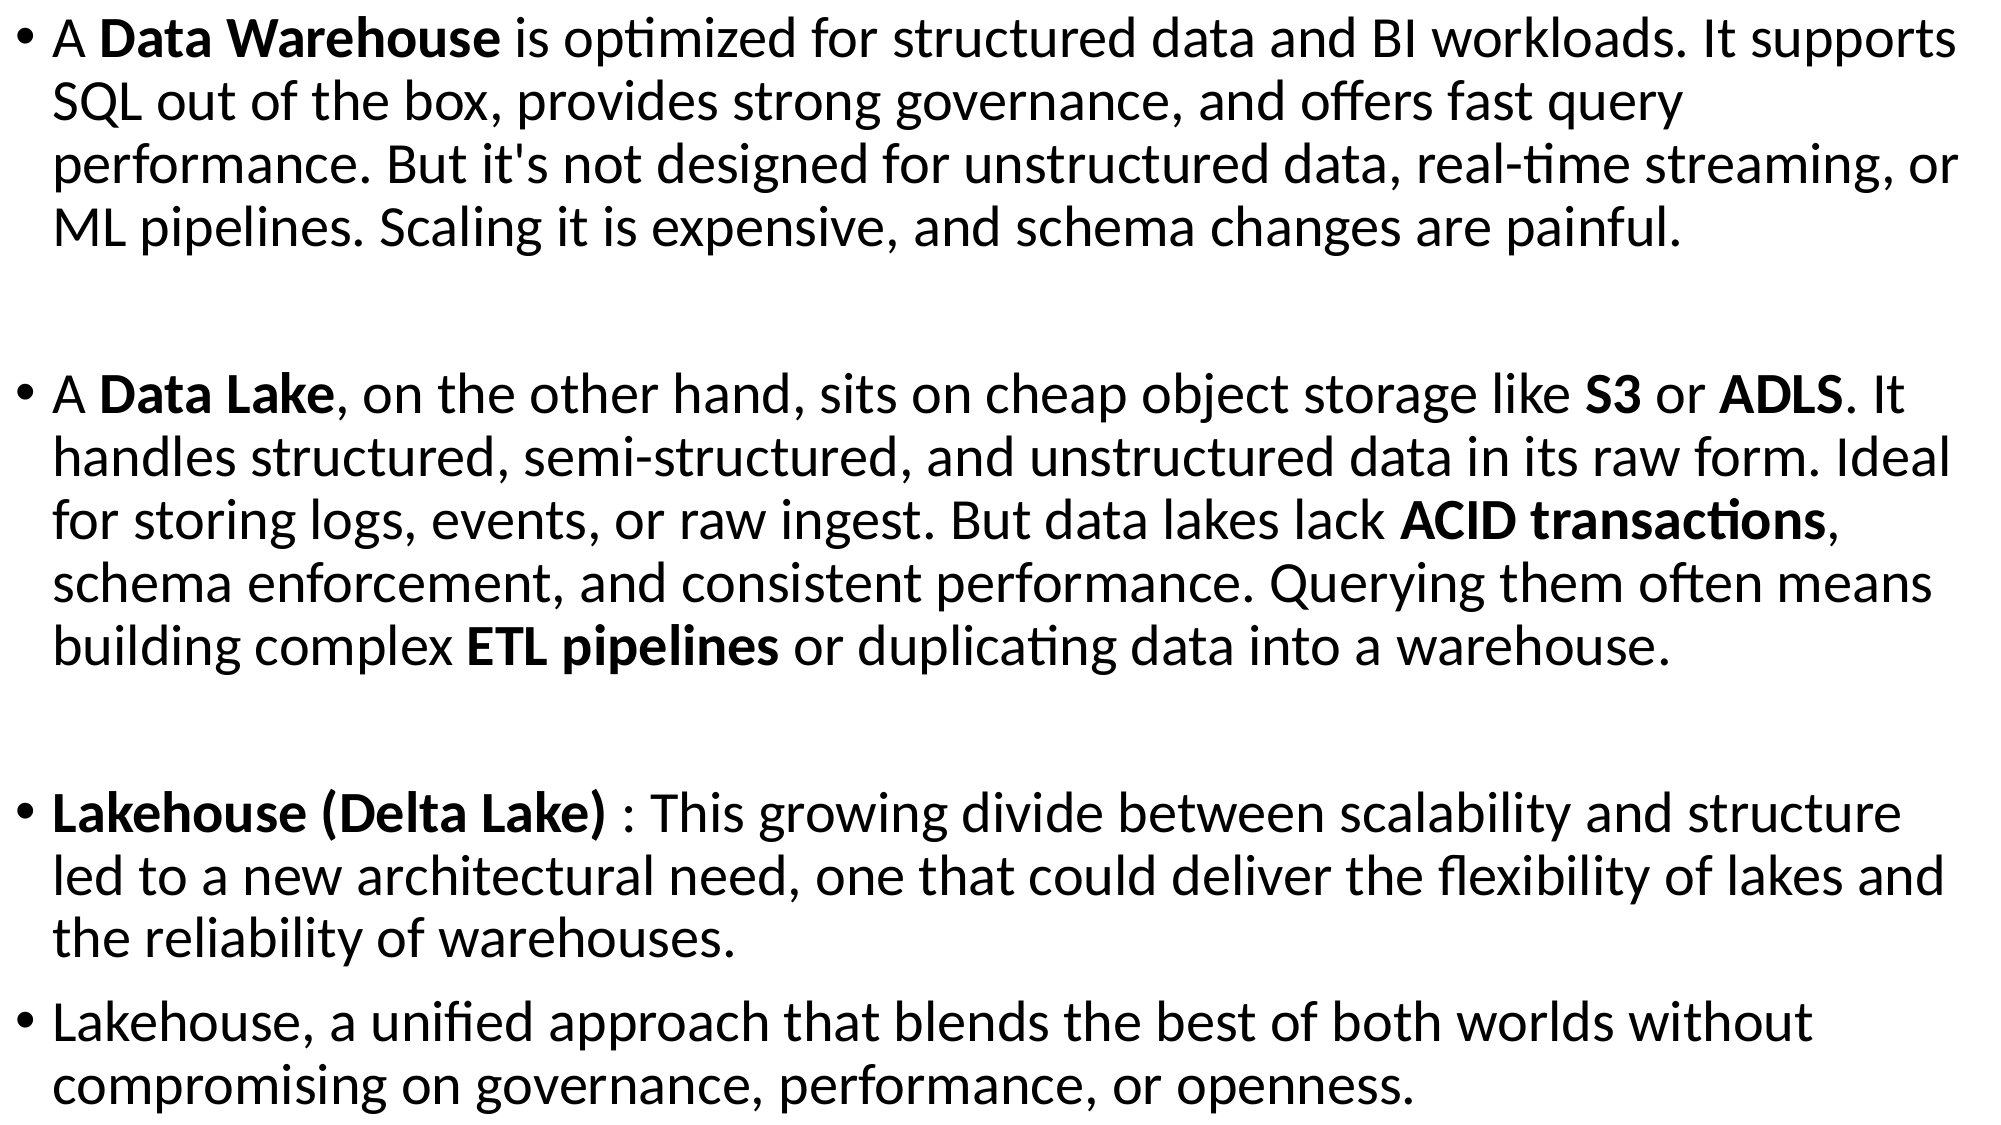

A Data Warehouse is optimized for structured data and BI workloads. It supports SQL out of the box, provides strong governance, and offers fast query performance. But it's not designed for unstructured data, real-time streaming, or ML pipelines. Scaling it is expensive, and schema changes are painful.

A Data Lake, on the other hand, sits on cheap object storage like S3 or ADLS. It handles structured, semi-structured, and unstructured data in its raw form. Ideal for storing logs, events, or raw ingest. But data lakes lack ACID transactions, schema enforcement, and consistent performance. Querying them often means building complex ETL pipelines or duplicating data into a warehouse.

Lakehouse (Delta Lake) : This growing divide between scalability and structure led to a new architectural need, one that could deliver the flexibility of lakes and the reliability of warehouses.
Lakehouse, a unified approach that blends the best of both worlds without compromising on governance, performance, or openness.